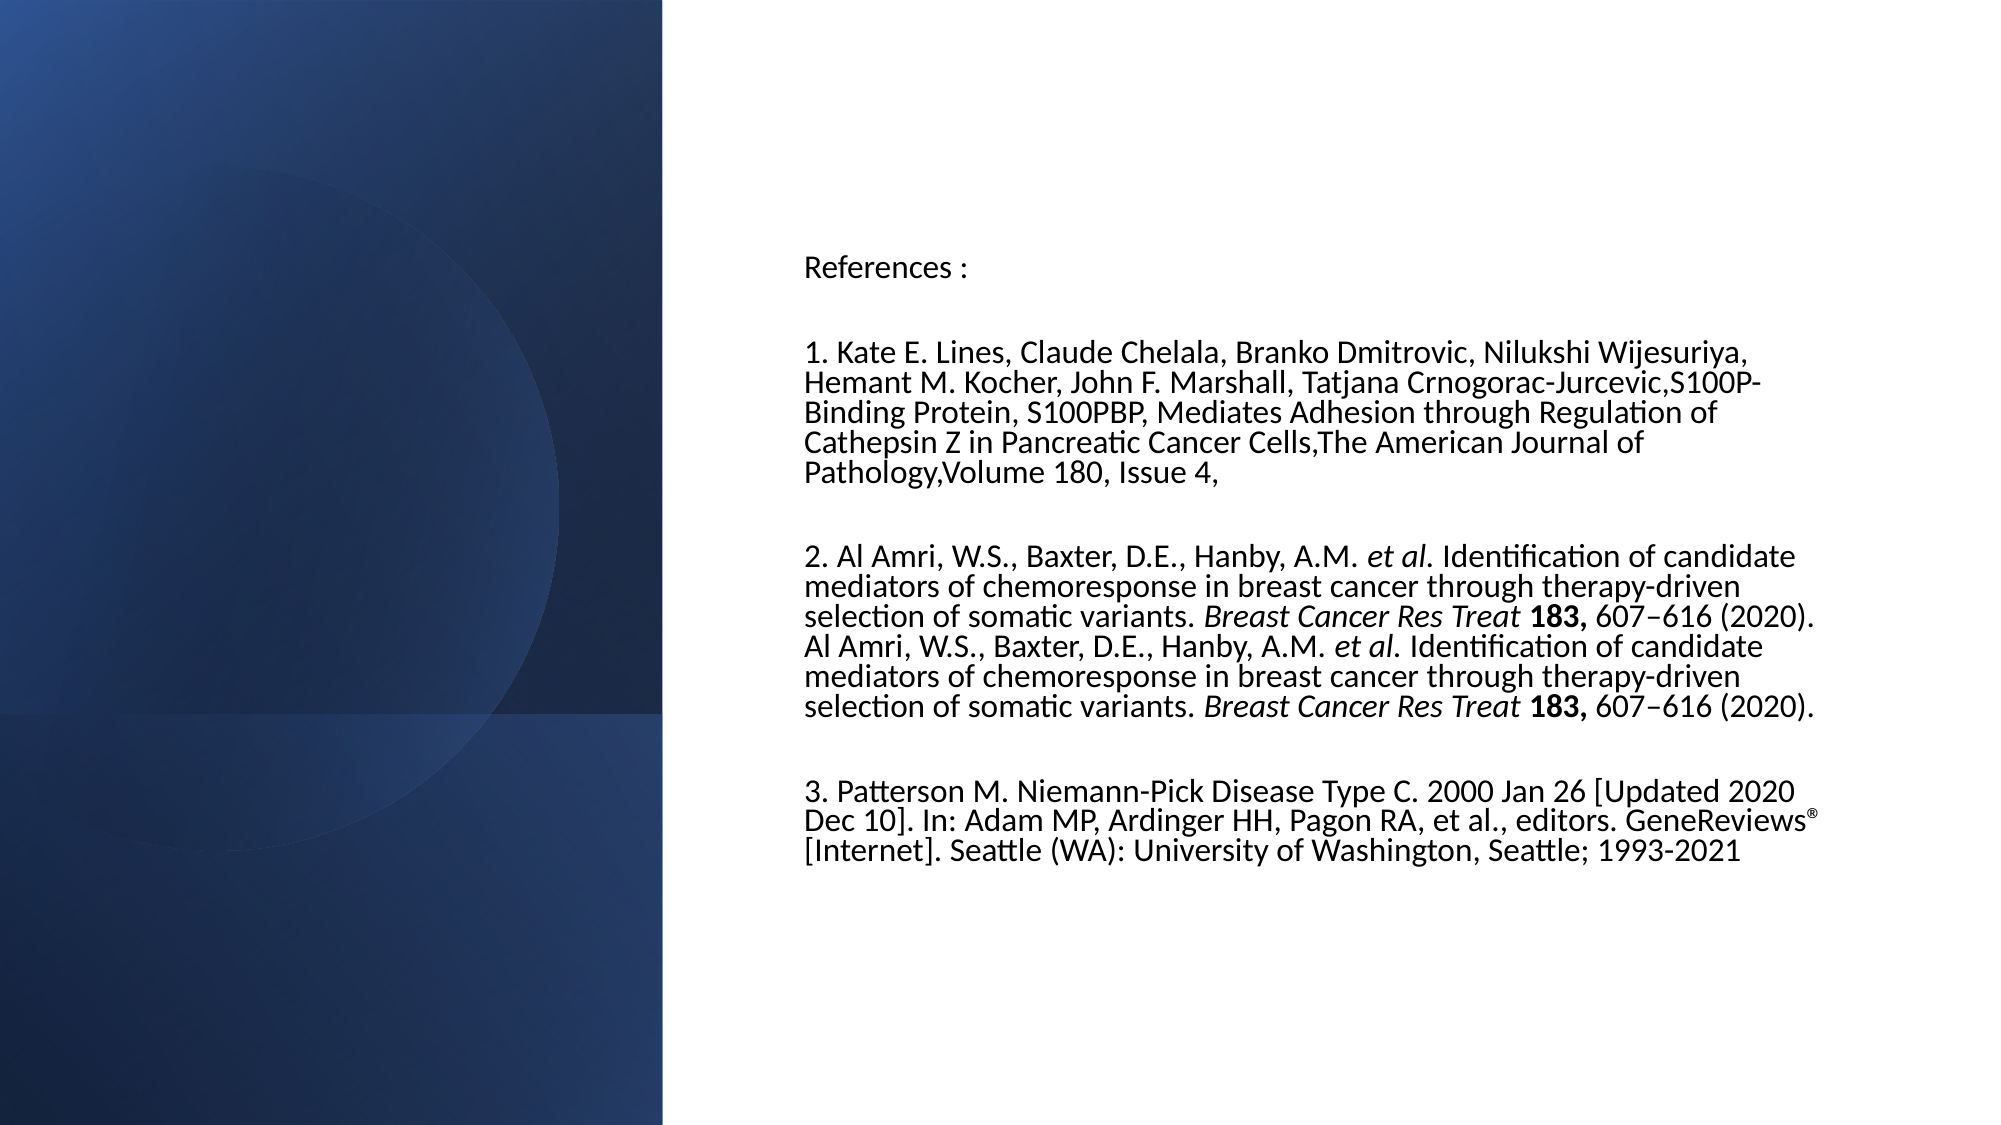

References :

1. Kate E. Lines, Claude Chelala, Branko Dmitrovic, Nilukshi Wijesuriya, Hemant M. Kocher, John F. Marshall, Tatjana Crnogorac-Jurcevic,S100P-Binding Protein, S100PBP, Mediates Adhesion through Regulation of Cathepsin Z in Pancreatic Cancer Cells,The American Journal of Pathology,Volume 180, Issue 4,

2. Al Amri, W.S., Baxter, D.E., Hanby, A.M. et al. Identification of candidate mediators of chemoresponse in breast cancer through therapy-driven selection of somatic variants. Breast Cancer Res Treat 183, 607–616 (2020). Al Amri, W.S., Baxter, D.E., Hanby, A.M. et al. Identification of candidate mediators of chemoresponse in breast cancer through therapy-driven selection of somatic variants. Breast Cancer Res Treat 183, 607–616 (2020).

3. Patterson M. Niemann-Pick Disease Type C. 2000 Jan 26 [Updated 2020 Dec 10]. In: Adam MP, Ardinger HH, Pagon RA, et al., editors. GeneReviews® [Internet]. Seattle (WA): University of Washington, Seattle; 1993-2021